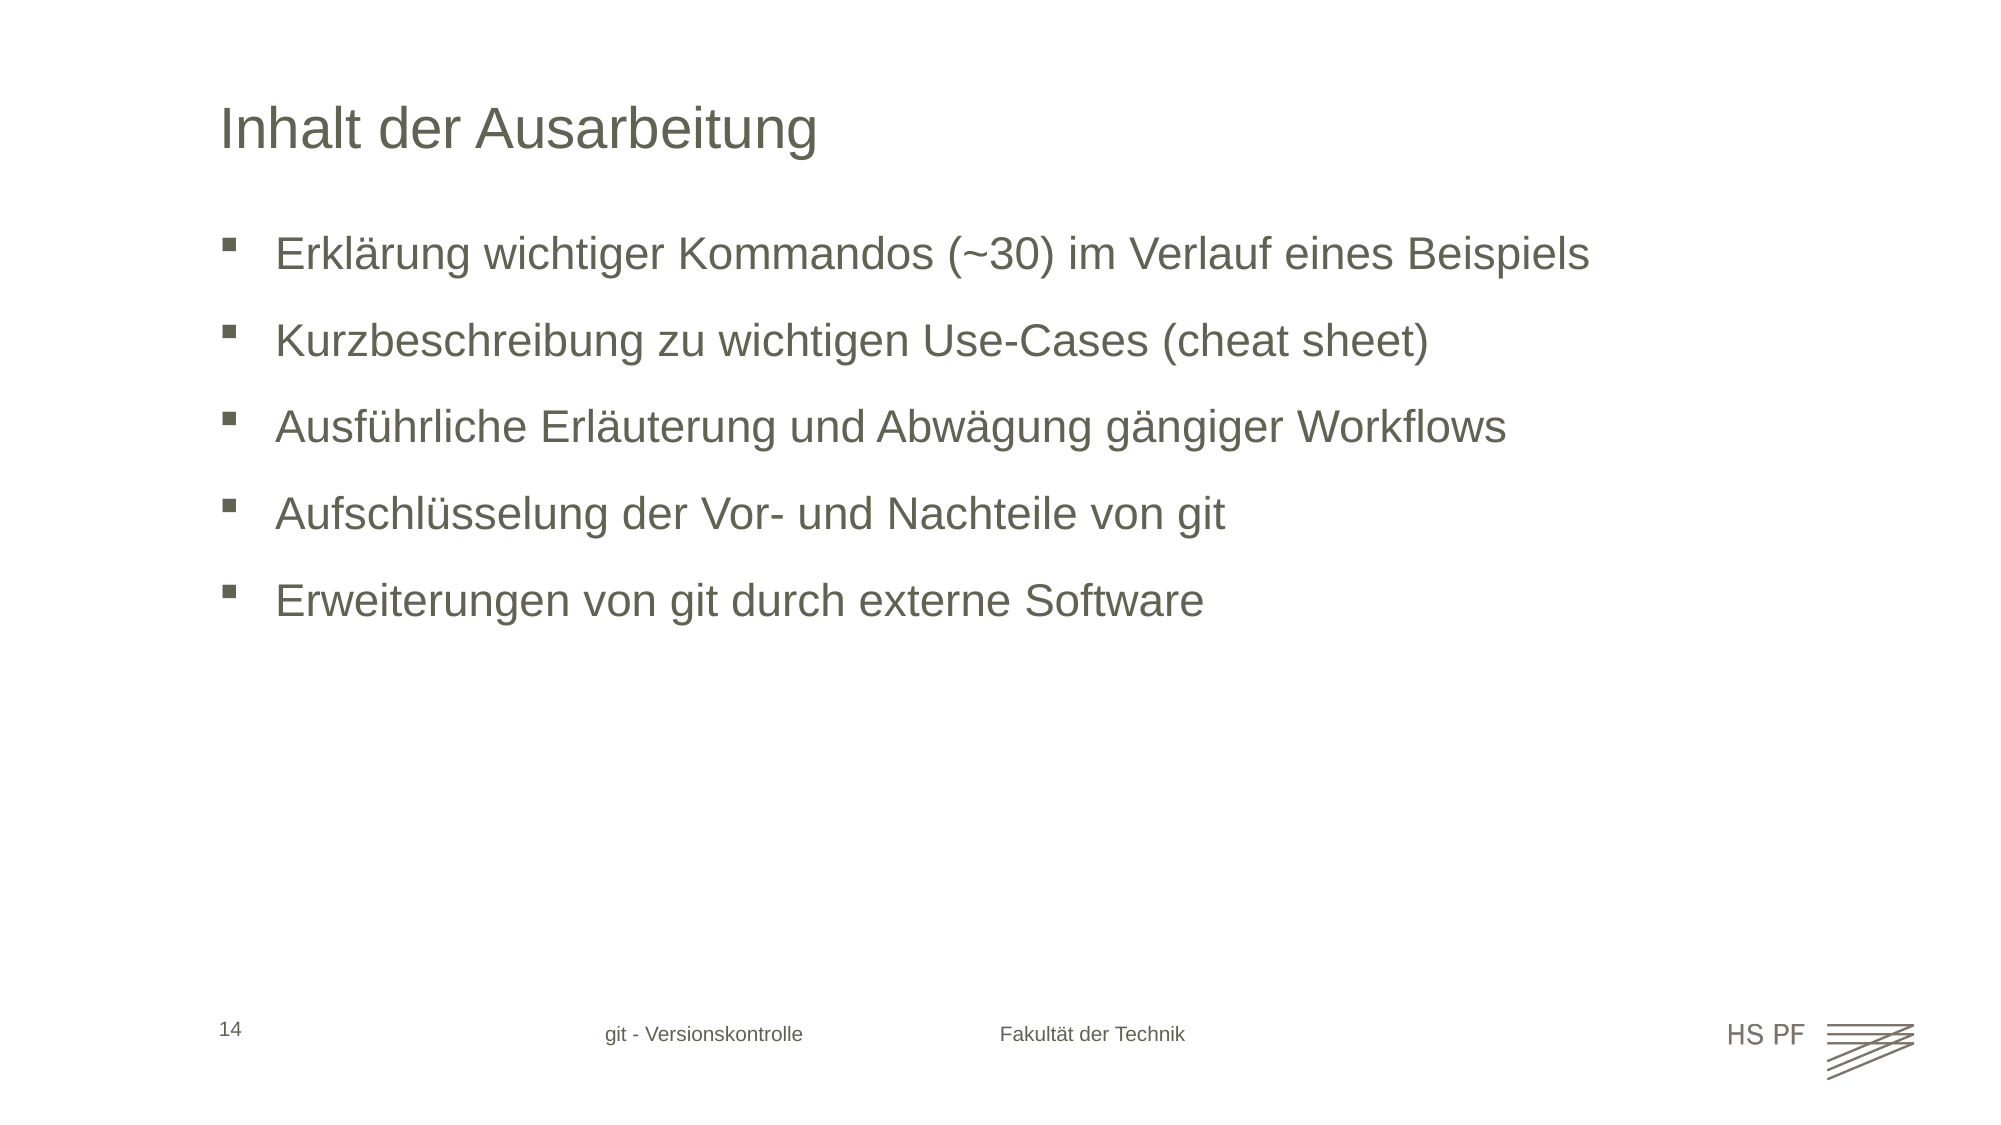

# Inhalt der Ausarbeitung
Erklärung wichtiger Kommandos (~30) im Verlauf eines Beispiels
Kurzbeschreibung zu wichtigen Use-Cases (cheat sheet)
Ausführliche Erläuterung und Abwägung gängiger Workflows
Aufschlüsselung der Vor- und Nachteile von git
Erweiterungen von git durch externe Software